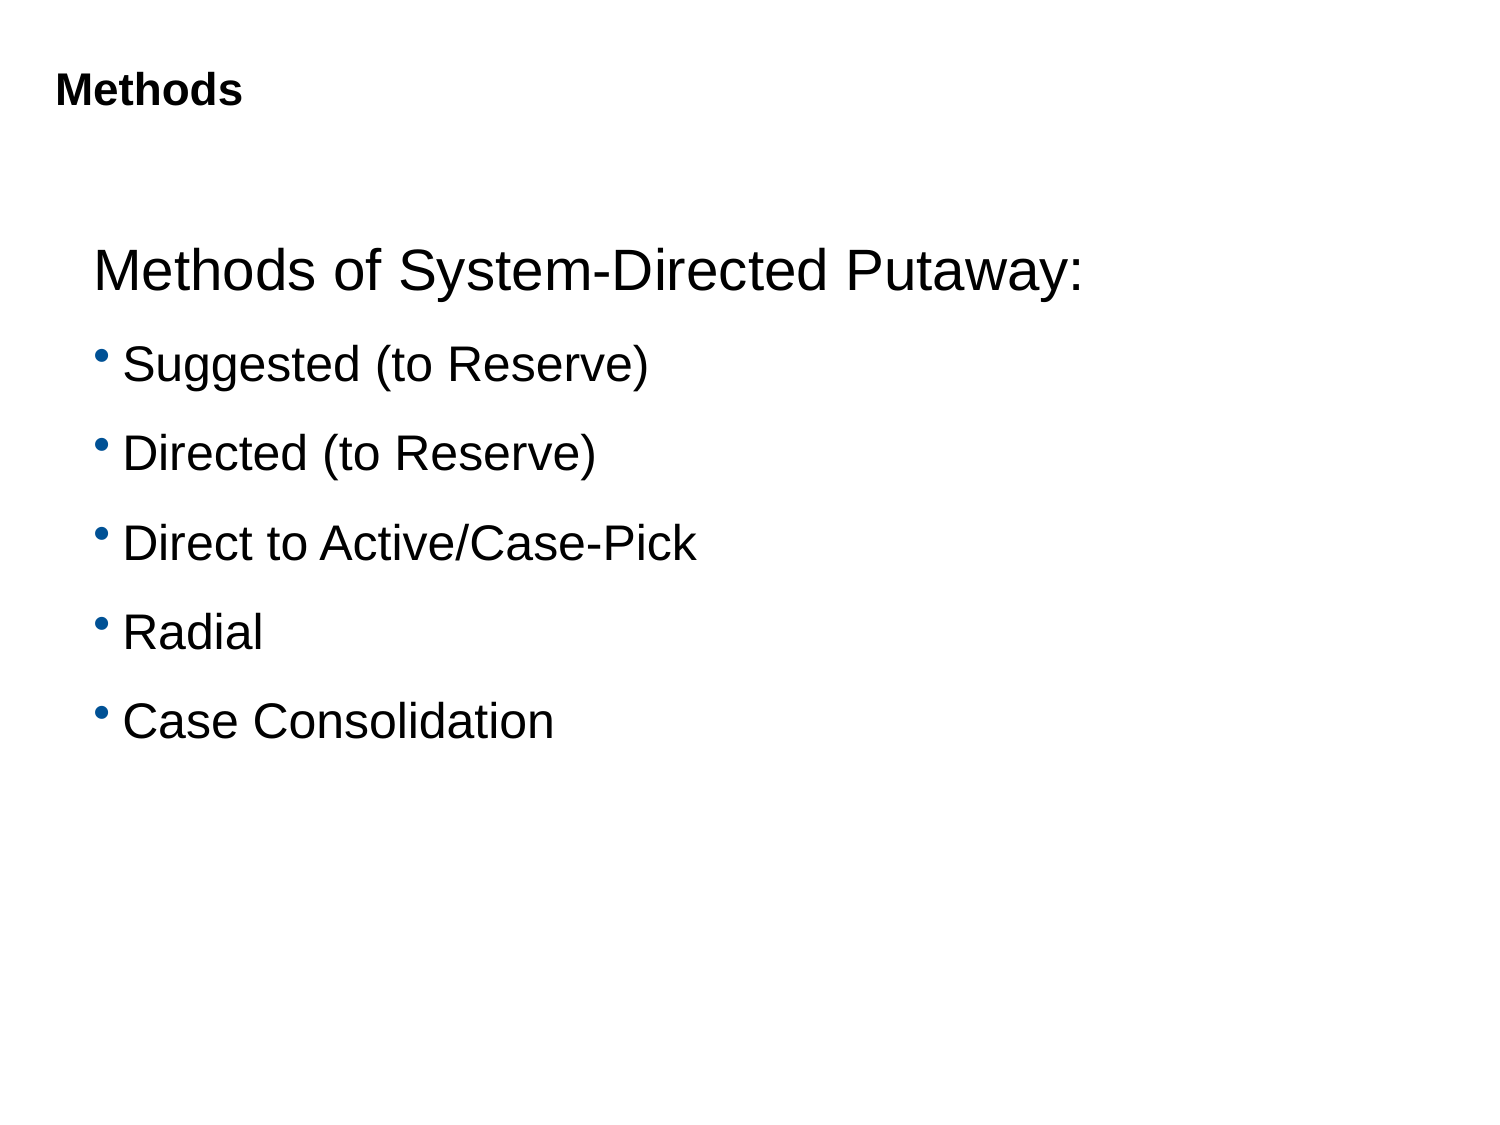

# Methods
Methods of System-Directed Putaway:
Suggested (to Reserve)
Directed (to Reserve)
Direct to Active/Case-Pick
Radial
Case Consolidation